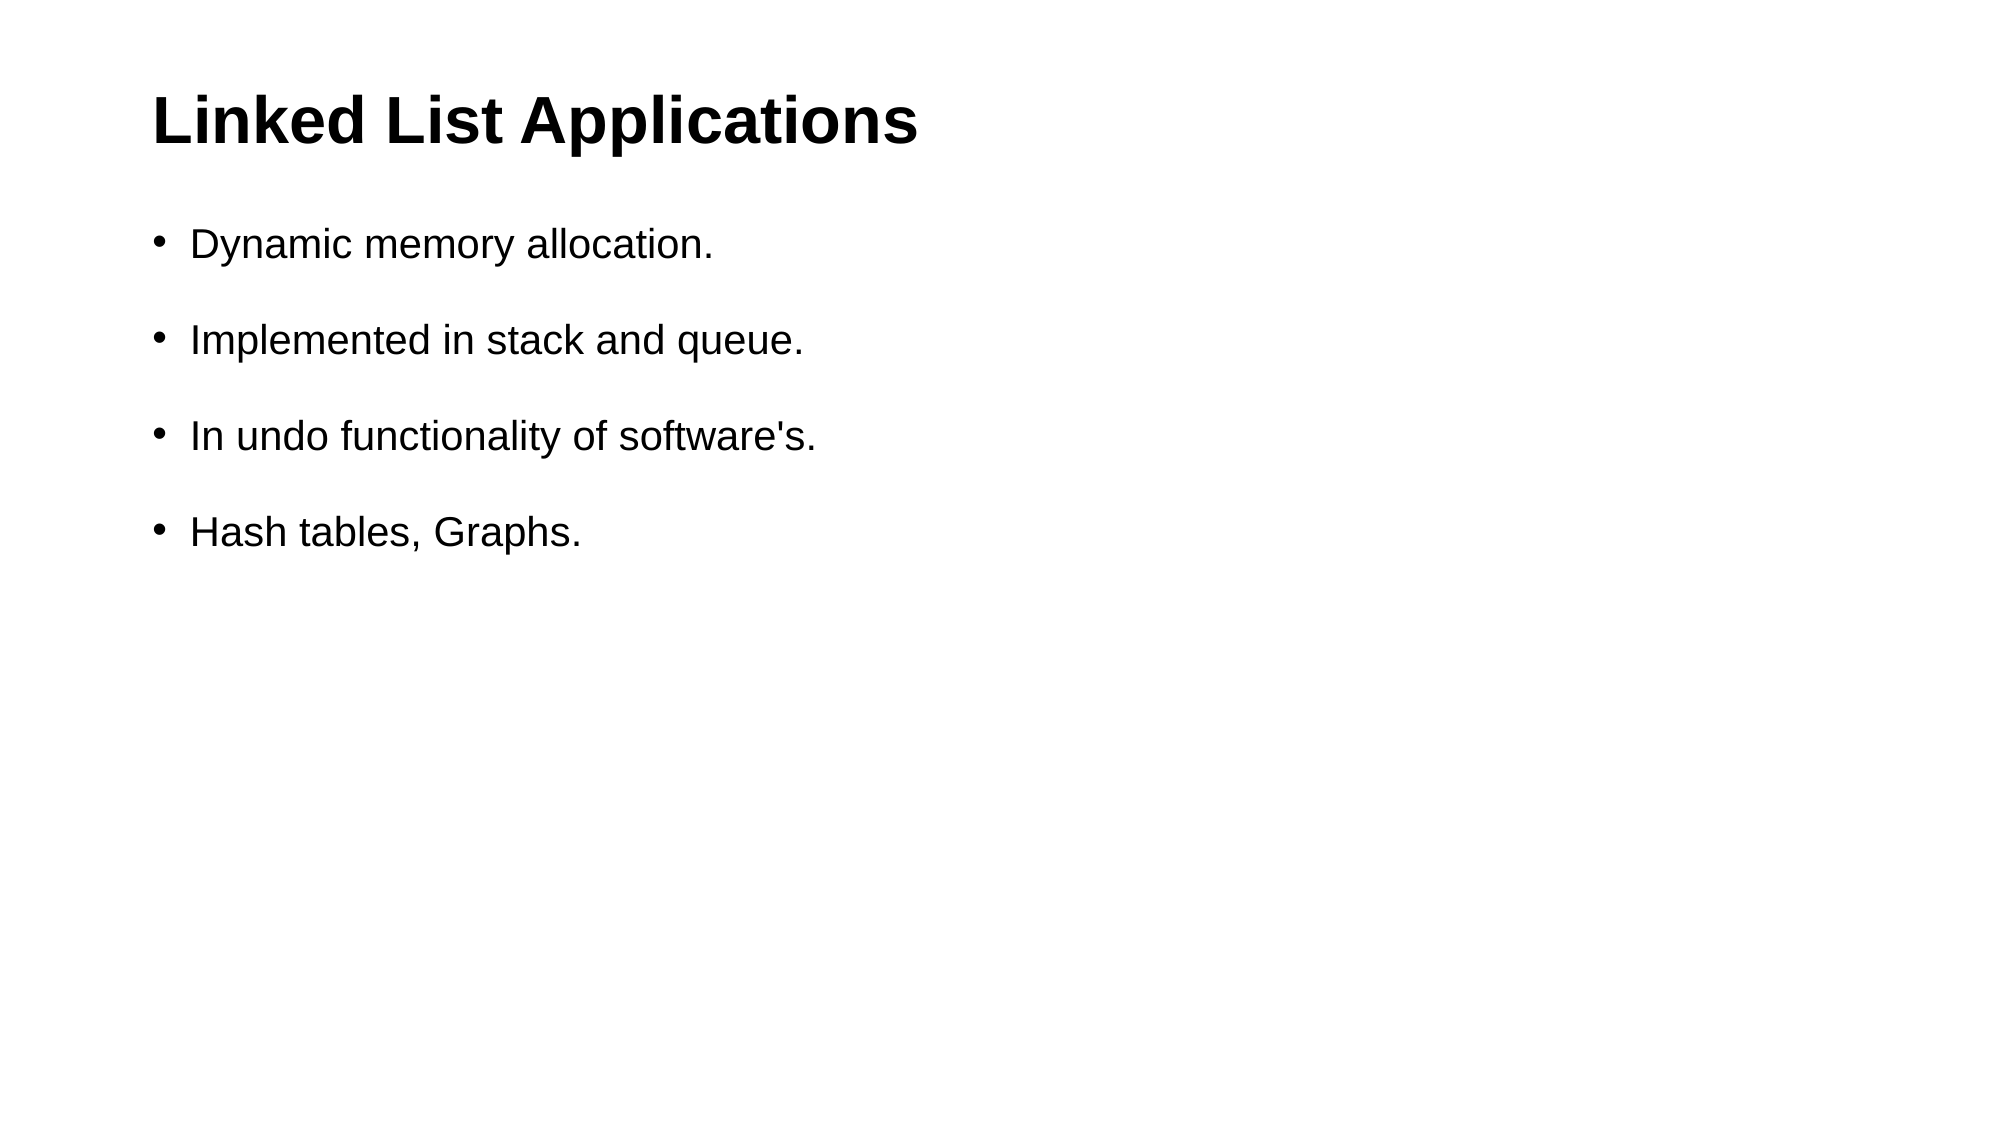

# Linked List Applications
Dynamic memory allocation.
Implemented in stack and queue.
In undo functionality of software's.
Hash tables, Graphs.